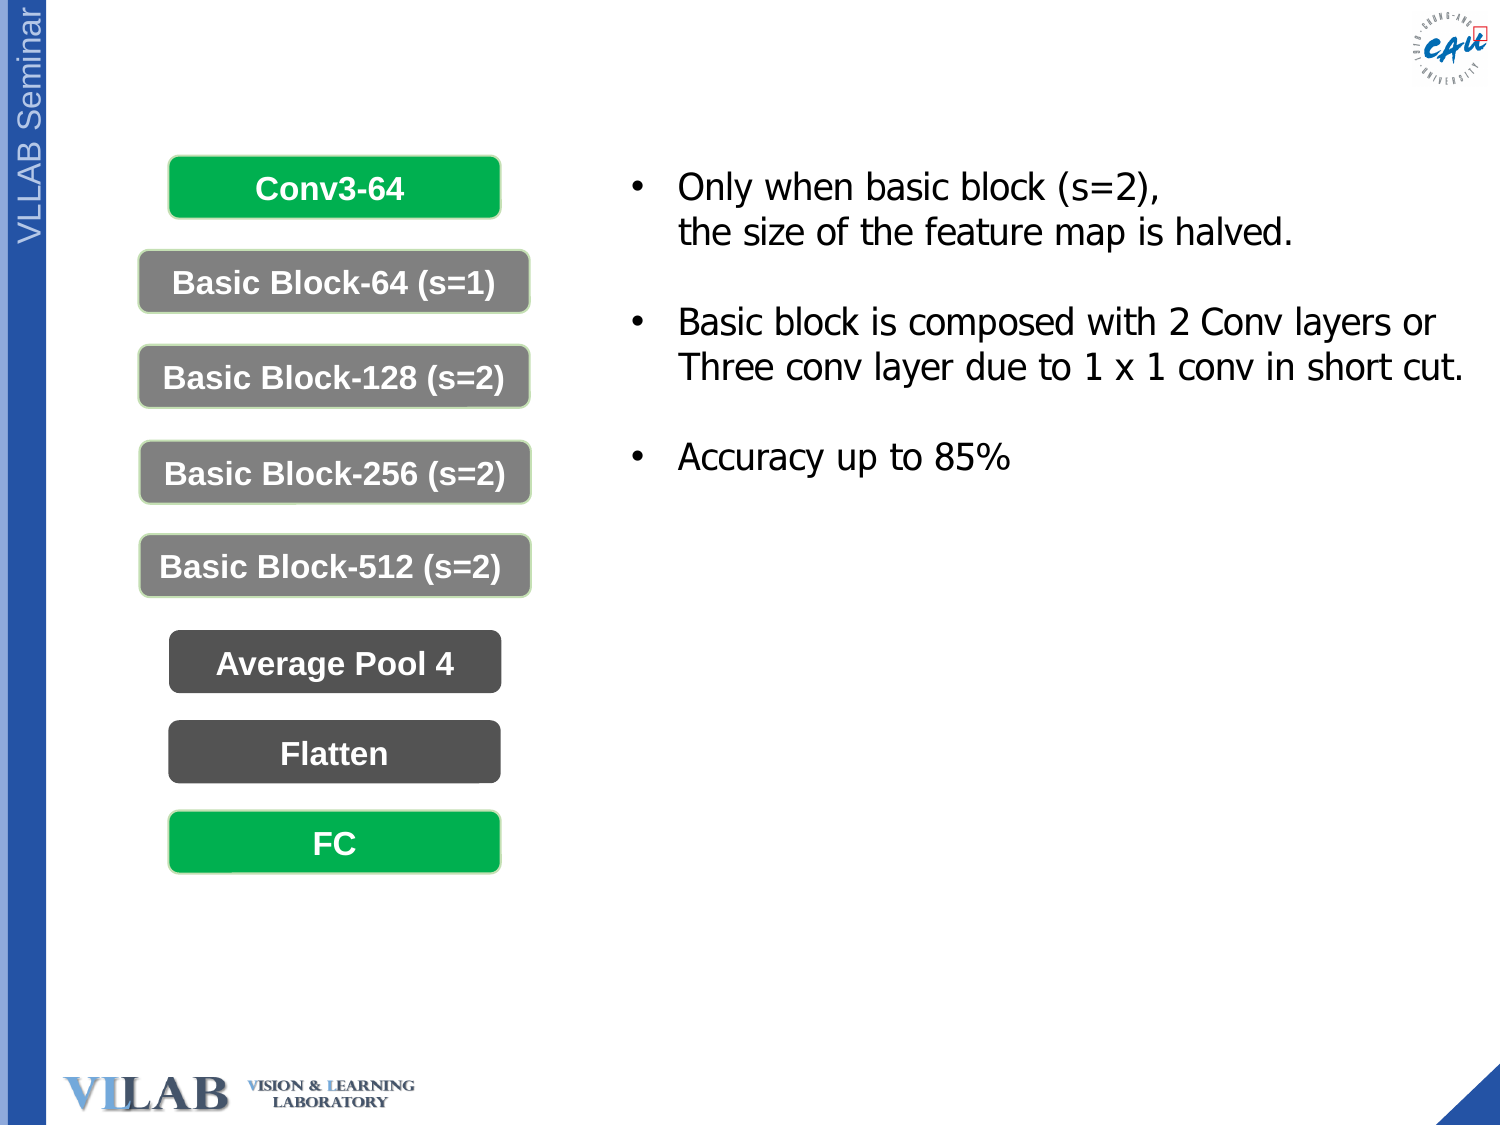

Conv3-64
Only when basic block (s=2),
    the size of the feature map is halved.

Basic block is composed with 2 Conv layers or
    Three conv layer due to 1 x 1 conv in short cut.

Accuracy up to 85%
Basic Block-64 (s=1)
Basic Block-128 (s=2)
Basic Block-256 (s=2)
Basic Block-512 (s=2)
Average Pool 4
Flatten
FC